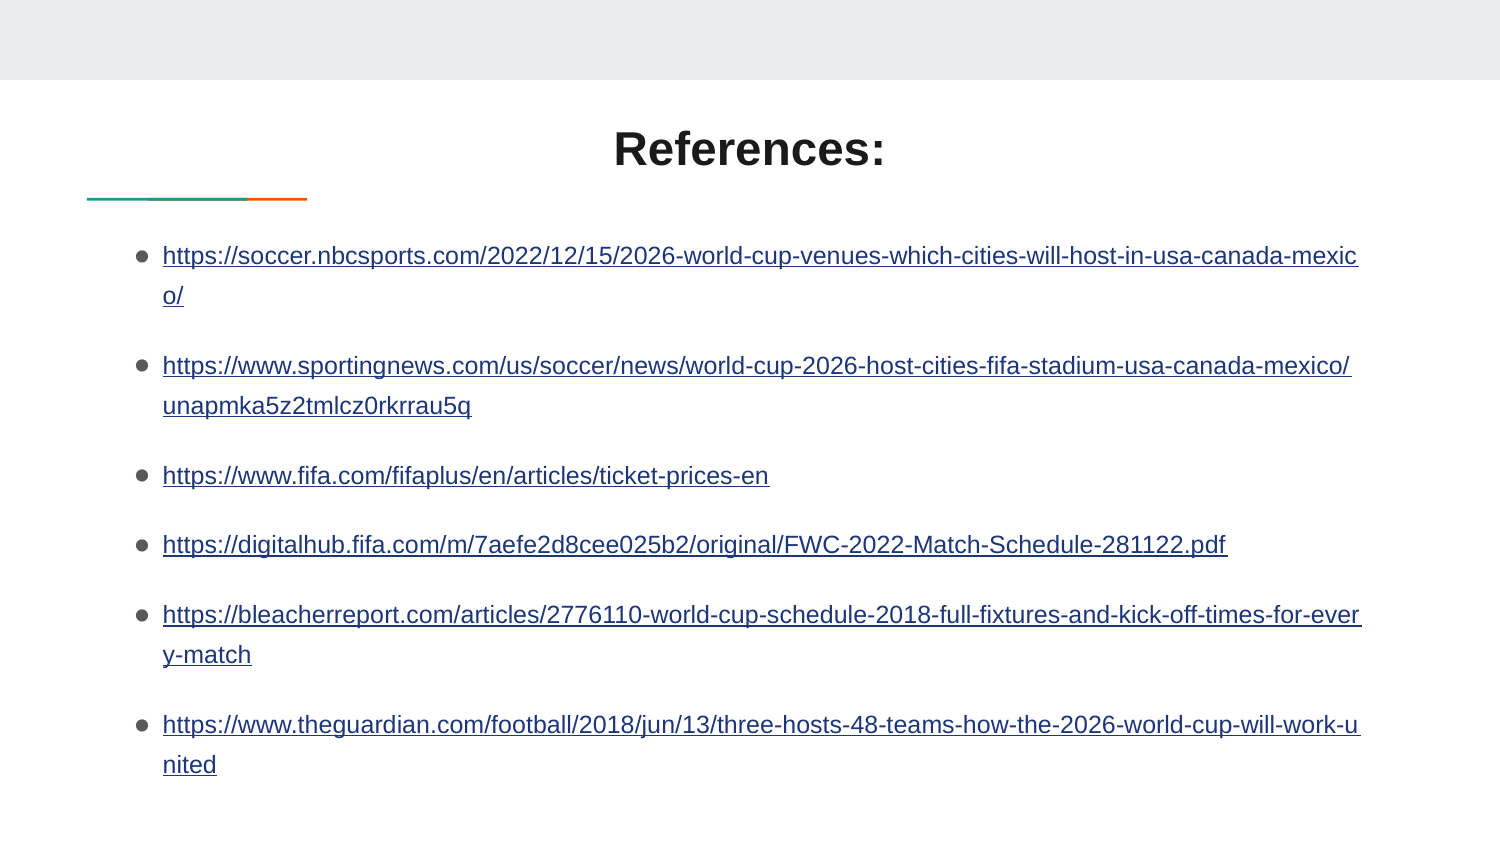

# References:
https://soccer.nbcsports.com/2022/12/15/2026-world-cup-venues-which-cities-will-host-in-usa-canada-mexico/
https://www.sportingnews.com/us/soccer/news/world-cup-2026-host-cities-fifa-stadium-usa-canada-mexico/unapmka5z2tmlcz0rkrrau5q
https://www.fifa.com/fifaplus/en/articles/ticket-prices-en
https://digitalhub.fifa.com/m/7aefe2d8cee025b2/original/FWC-2022-Match-Schedule-281122.pdf
https://bleacherreport.com/articles/2776110-world-cup-schedule-2018-full-fixtures-and-kick-off-times-for-every-match
https://www.theguardian.com/football/2018/jun/13/three-hosts-48-teams-how-the-2026-world-cup-will-work-united